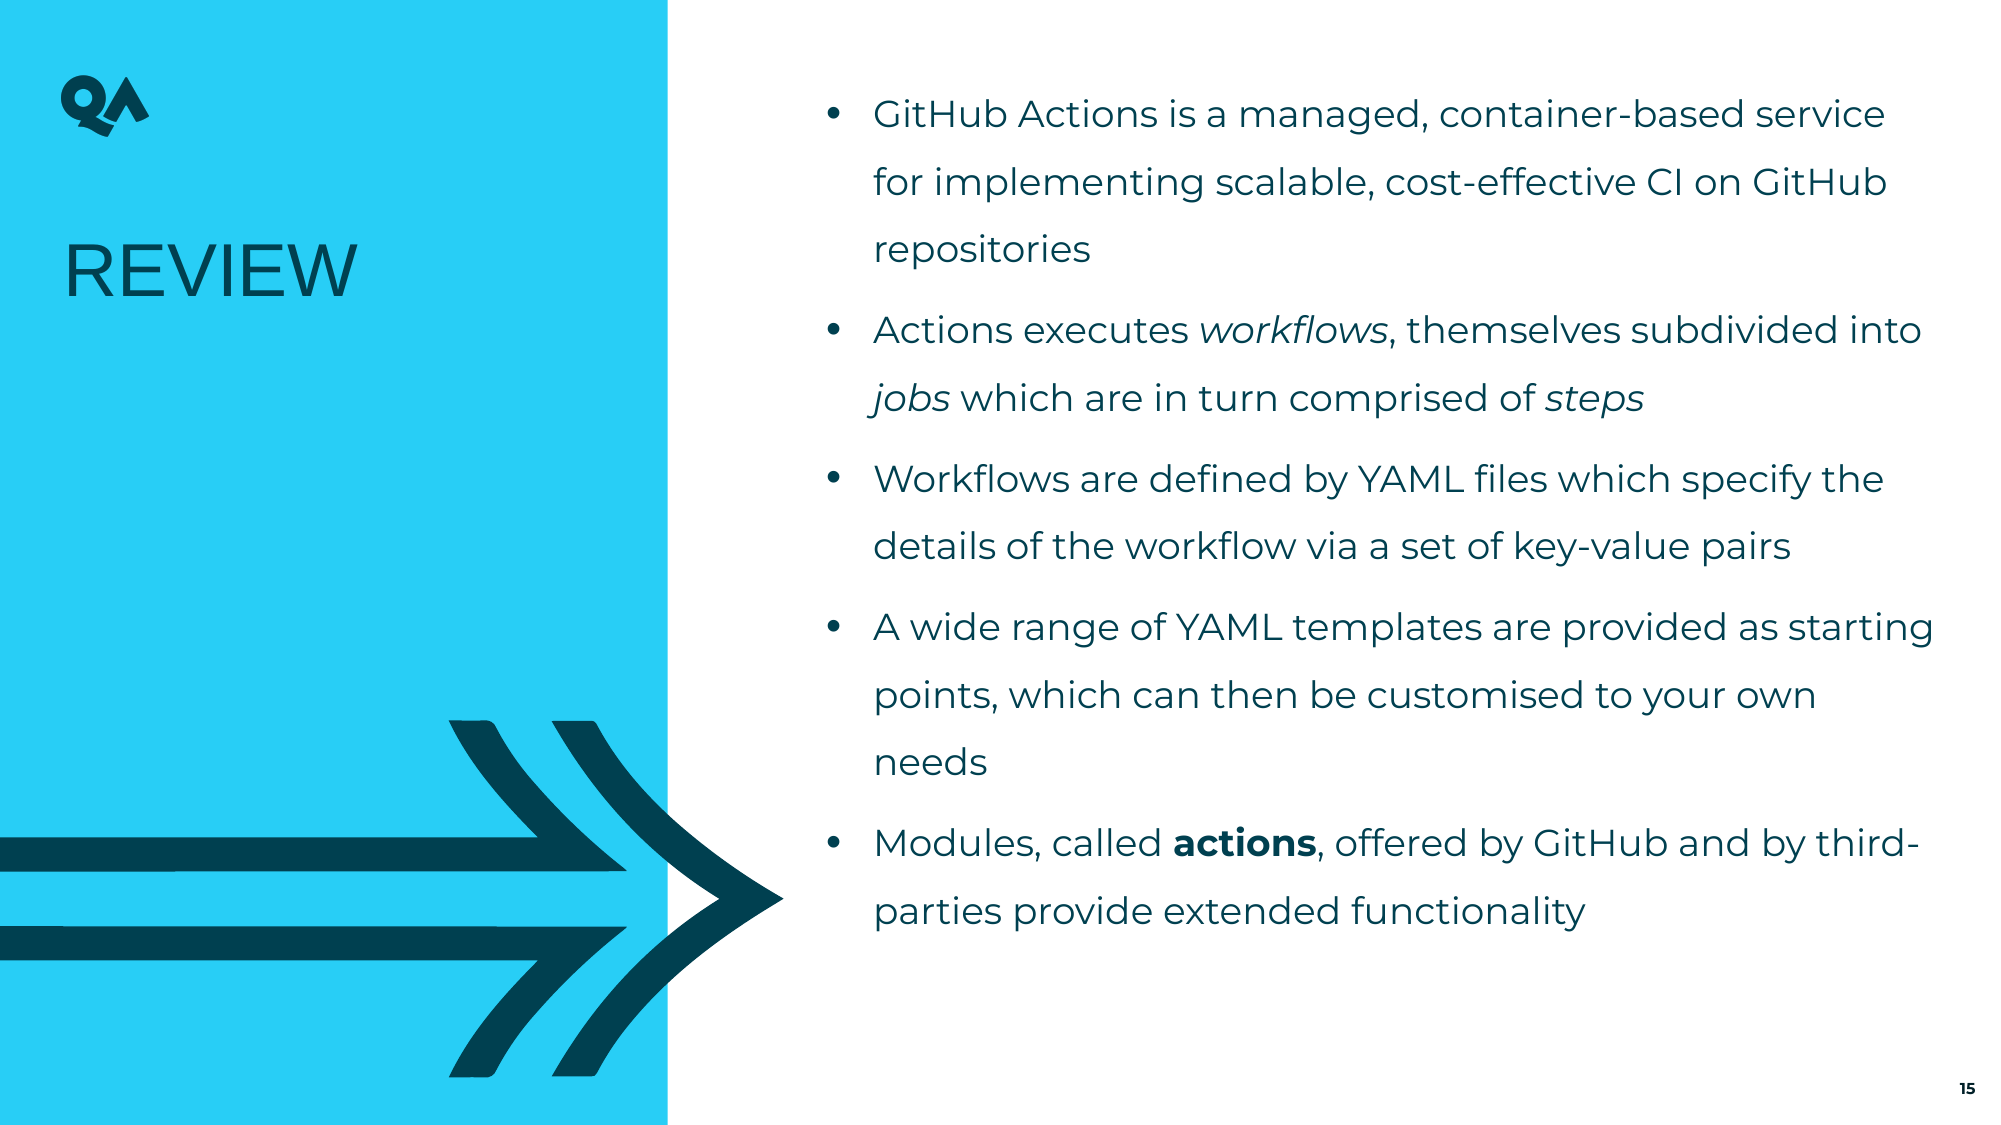

GitHub Actions is a managed, container-based service for implementing scalable, cost-effective CI on GitHub repositories
Actions executes workflows, themselves subdivided into jobs which are in turn comprised of steps
Workflows are defined by YAML files which specify the details of the workflow via a set of key-value pairs
A wide range of YAML templates are provided as starting points, which can then be customised to your own needs
Modules, called actions, offered by GitHub and by third-parties provide extended functionality

Review
15